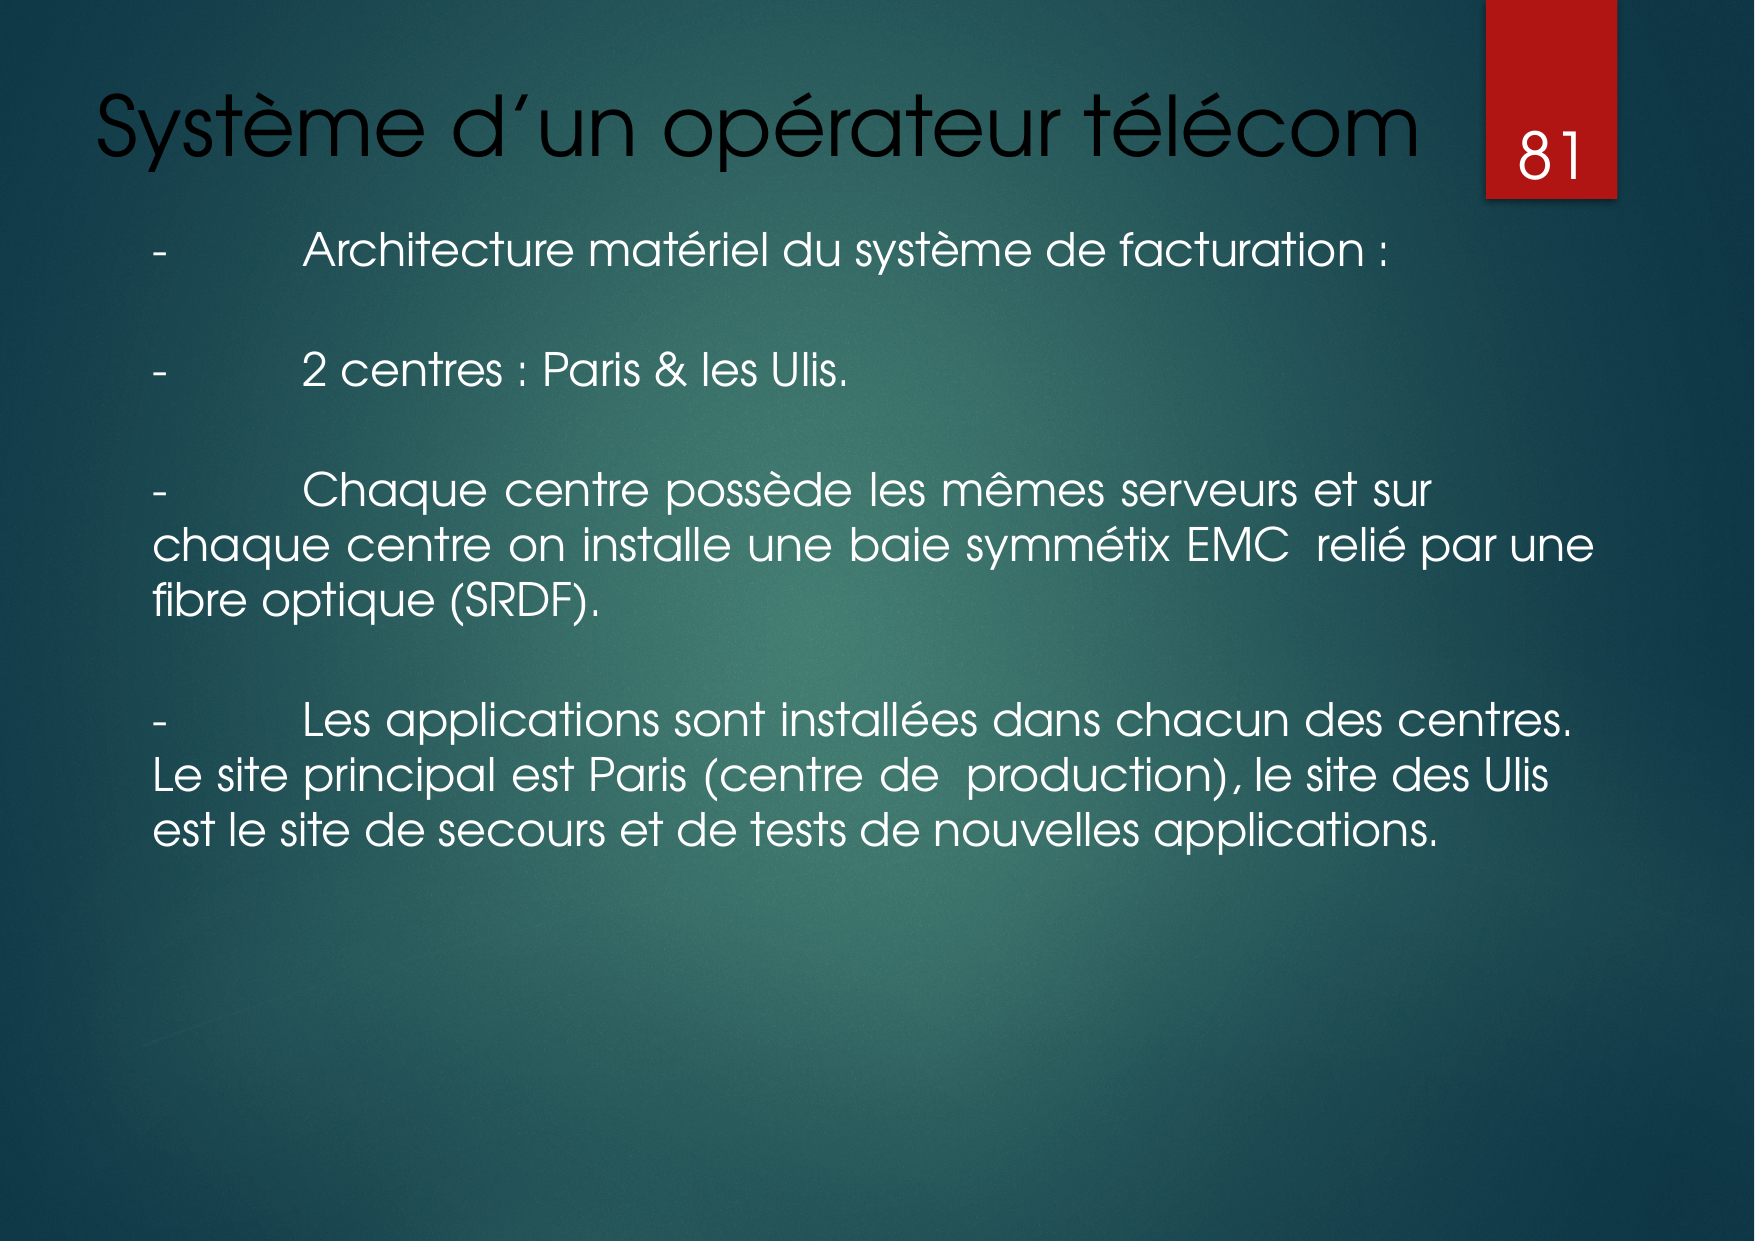

81
Système d’un opérateur télécom
-  	Architecture matériel du système de facturation :

-  	2 centres : Paris & les Ulis.

-  	Chaque centre possède les mêmes serveurs et sur chaque centre on installe une baie symmétix EMC  relié par une fibre optique (SRDF).

-  	Les applications sont installées dans chacun des centres. Le site principal est Paris (centre de  production), le site des Ulis est le site de secours et de tests de nouvelles applications.